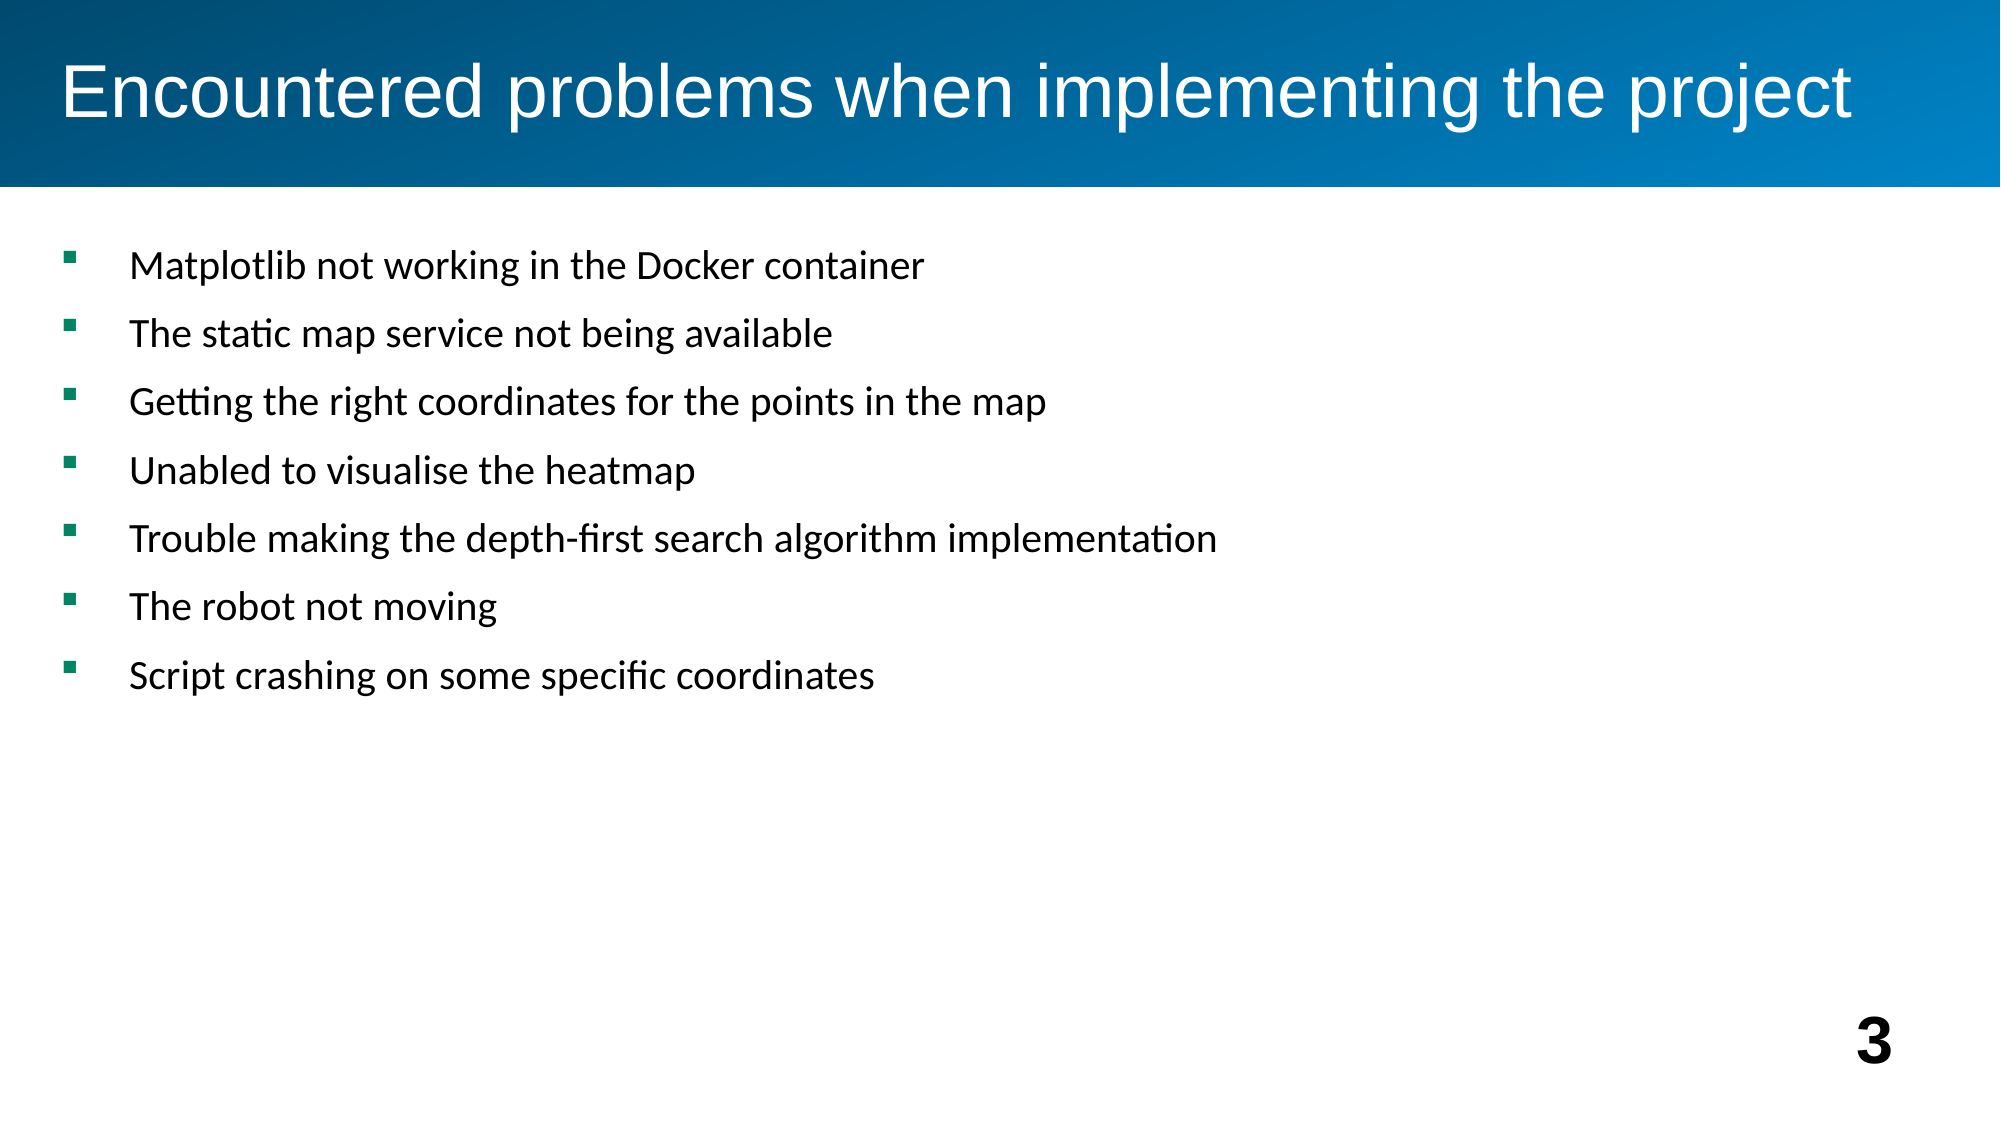

Encountered problems when implementing the project
Matplotlib not working in the Docker container
The static map service not being available
Getting the right coordinates for the points in the map
Unabled to visualise the heatmap
Trouble making the depth-first search algorithm implementation
The robot not moving
Script crashing on some specific coordinates

3